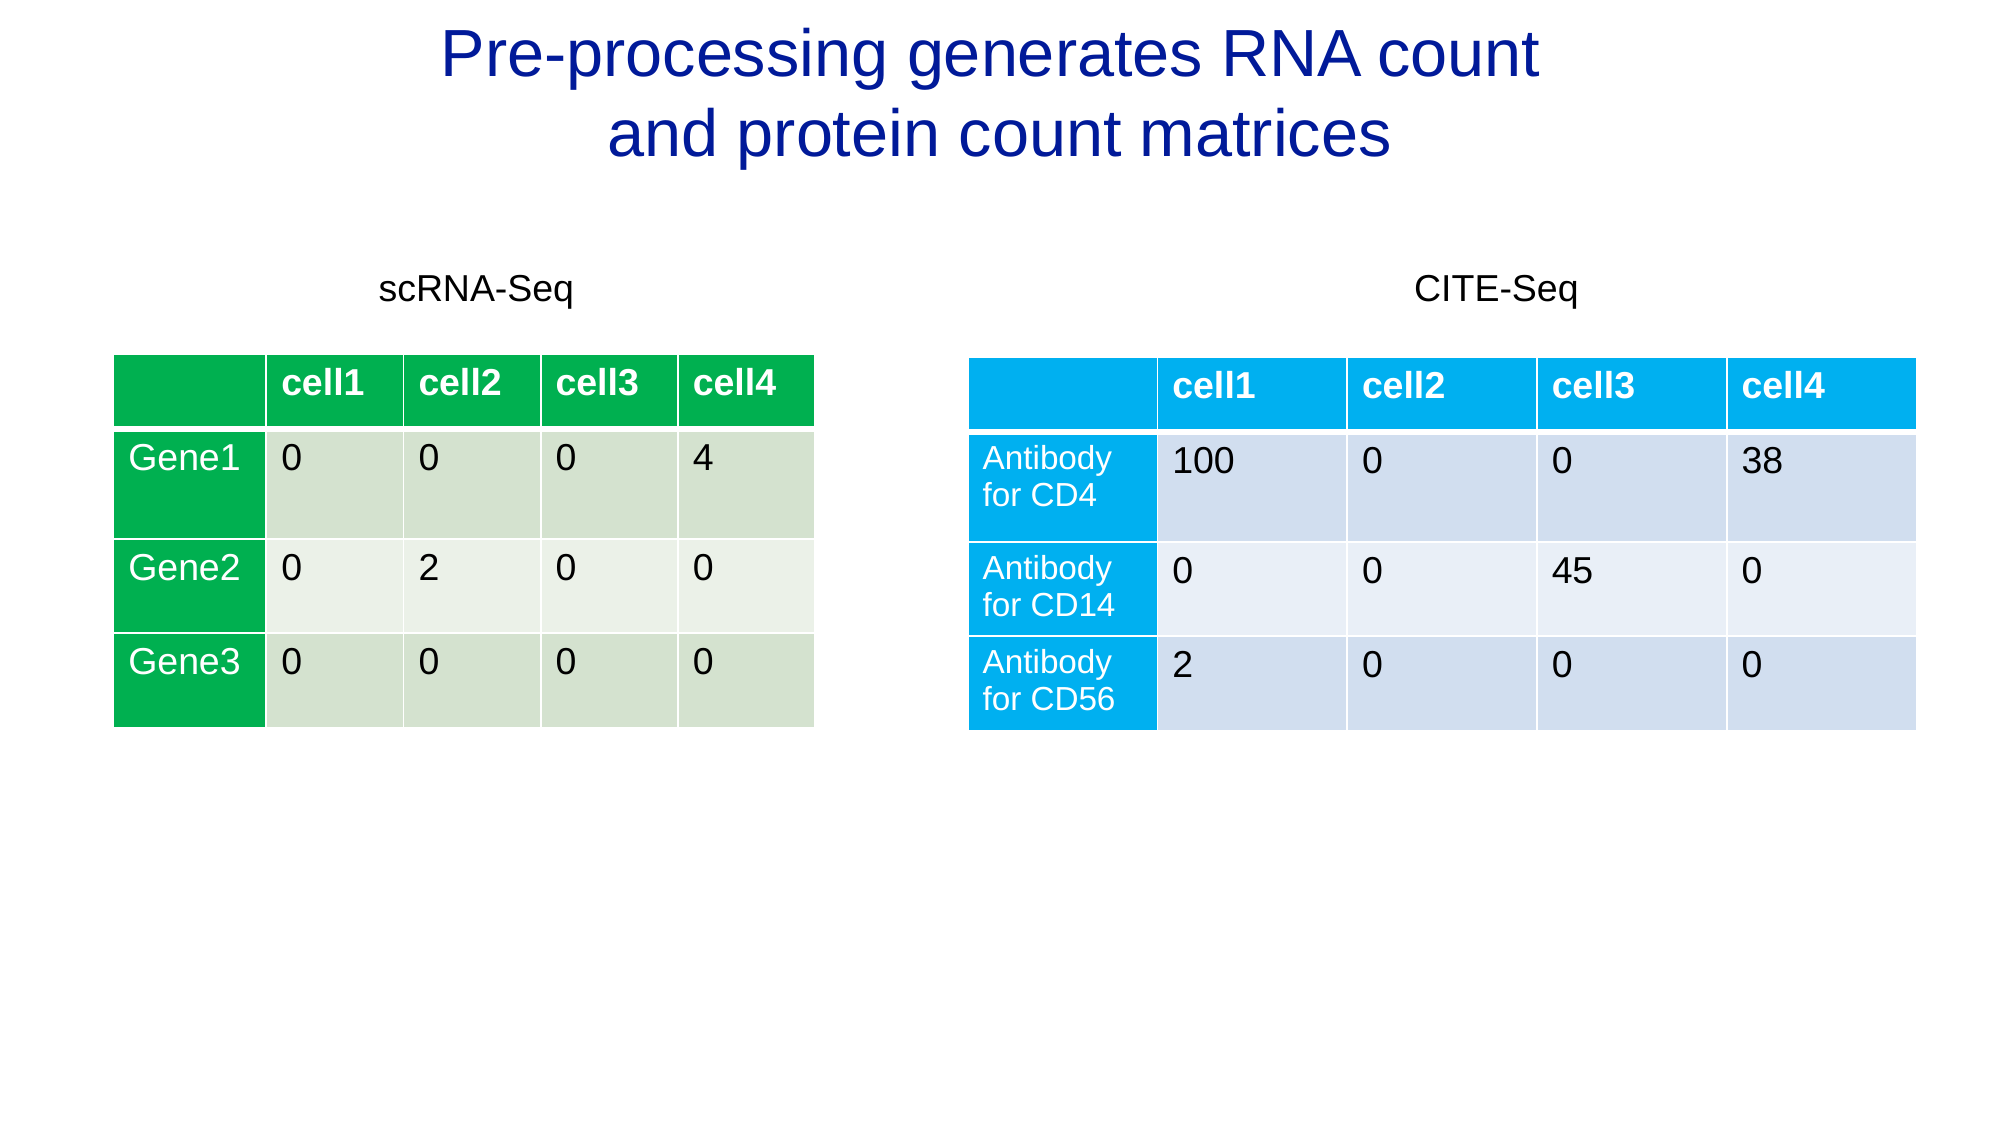

Pre-processing generates RNA count
and protein count matrices
scRNA-Seq
CITE-Seq
|  | cell1 | cell2 | cell3 | cell4 |
| --- | --- | --- | --- | --- |
| Gene1 | 0 | 0 | 0 | 4 |
| Gene2 | 0 | 2 | 0 | 0 |
| Gene3 | 0 | 0 | 0 | 0 |
|  | cell1 | cell2 | cell3 | cell4 |
| --- | --- | --- | --- | --- |
| Antibody for CD4 | 100 | 0 | 0 | 38 |
| Antibody for CD14 | 0 | 0 | 45 | 0 |
| Antibody for CD56 | 2 | 0 | 0 | 0 |